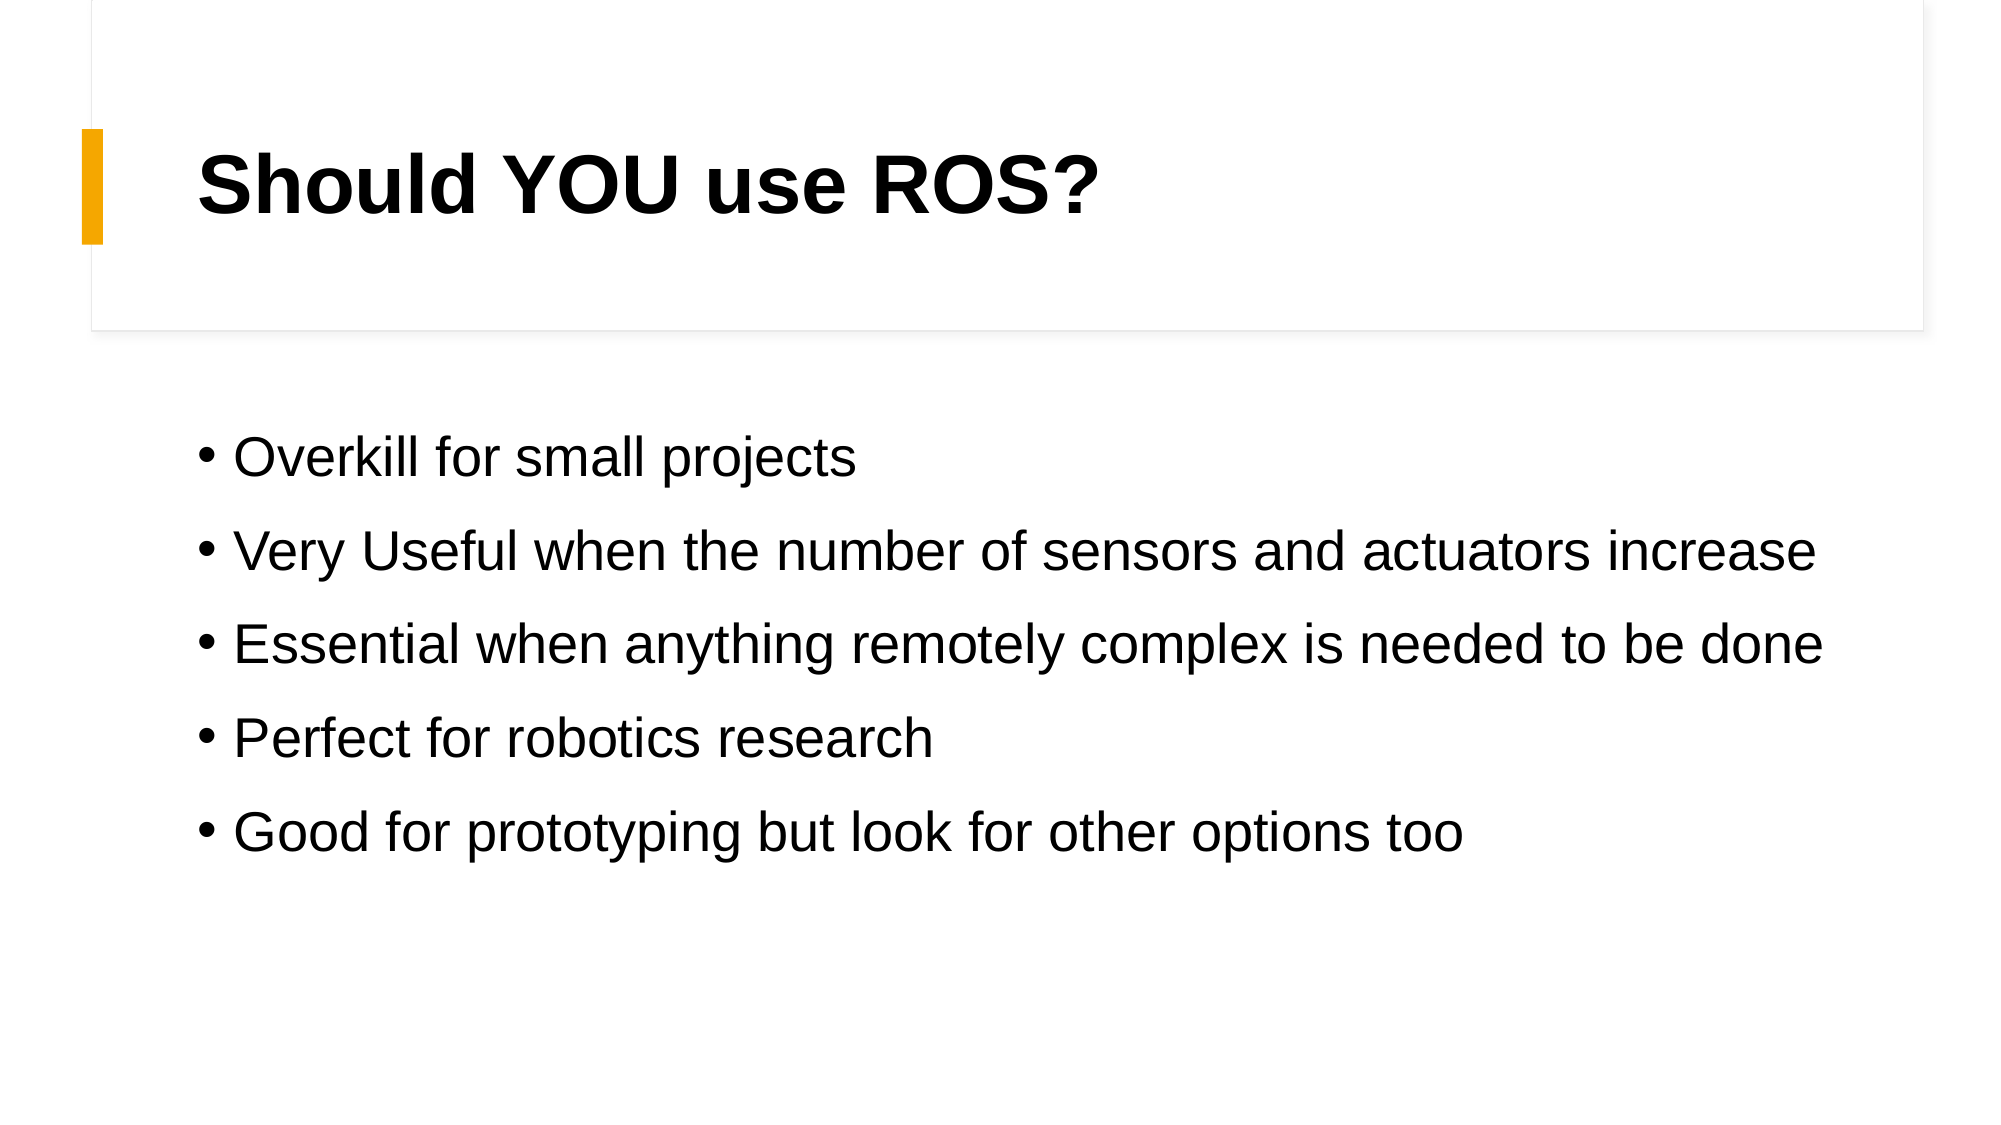

# Should YOU use ROS?
Overkill for small projects
Very Useful when the number of sensors and actuators increase
Essential when anything remotely complex is needed to be done
Perfect for robotics research
Good for prototyping but look for other options too